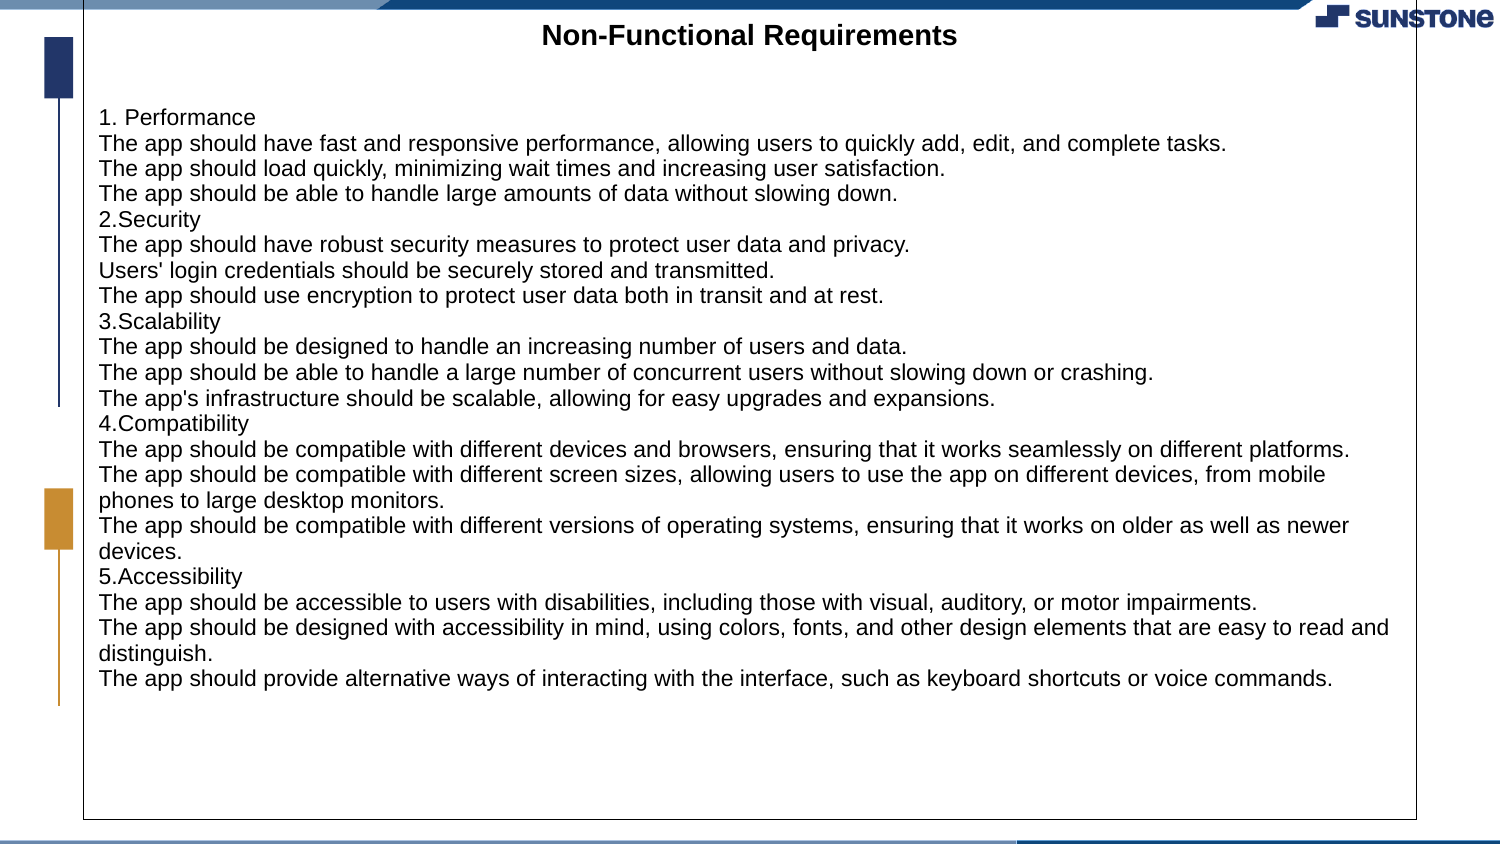

| Non-Functional Requirements 1. Performance The app should have fast and responsive performance, allowing users to quickly add, edit, and complete tasks. The app should load quickly, minimizing wait times and increasing user satisfaction. The app should be able to handle large amounts of data without slowing down. 2.Security The app should have robust security measures to protect user data and privacy. Users' login credentials should be securely stored and transmitted. The app should use encryption to protect user data both in transit and at rest. 3.Scalability The app should be designed to handle an increasing number of users and data. The app should be able to handle a large number of concurrent users without slowing down or crashing. The app's infrastructure should be scalable, allowing for easy upgrades and expansions. 4.Compatibility The app should be compatible with different devices and browsers, ensuring that it works seamlessly on different platforms. The app should be compatible with different screen sizes, allowing users to use the app on different devices, from mobile phones to large desktop monitors. The app should be compatible with different versions of operating systems, ensuring that it works on older as well as newer devices. 5.Accessibility The app should be accessible to users with disabilities, including those with visual, auditory, or motor impairments. The app should be designed with accessibility in mind, using colors, fonts, and other design elements that are easy to read and distinguish. The app should provide alternative ways of interacting with the interface, such as keyboard shortcuts or voice commands. |
| --- |